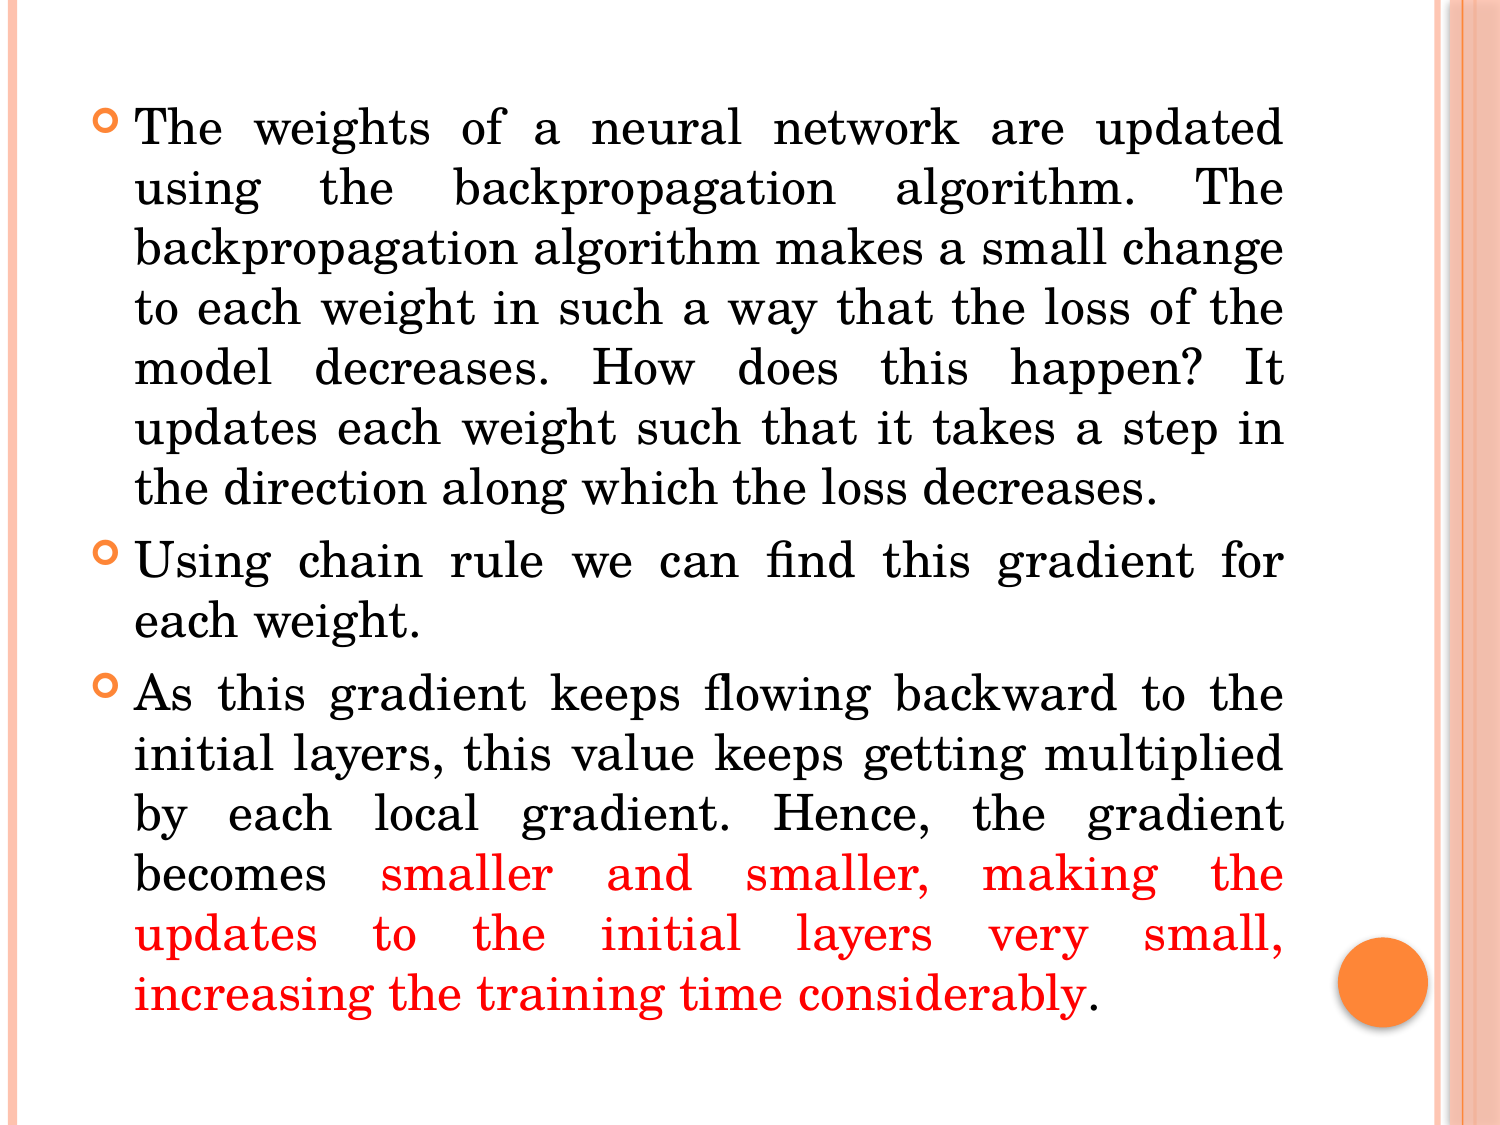

The weights of a neural network are updated using the backpropagation algorithm. The backpropagation algorithm makes a small change to each weight in such a way that the loss of the model decreases. How does this happen? It updates each weight such that it takes a step in the direction along which the loss decreases.
Using chain rule we can find this gradient for each weight.
As this gradient keeps flowing backward to the initial layers, this value keeps getting multiplied by each local gradient. Hence, the gradient becomes smaller and smaller, making the updates to the initial layers very small, increasing the training time considerably.